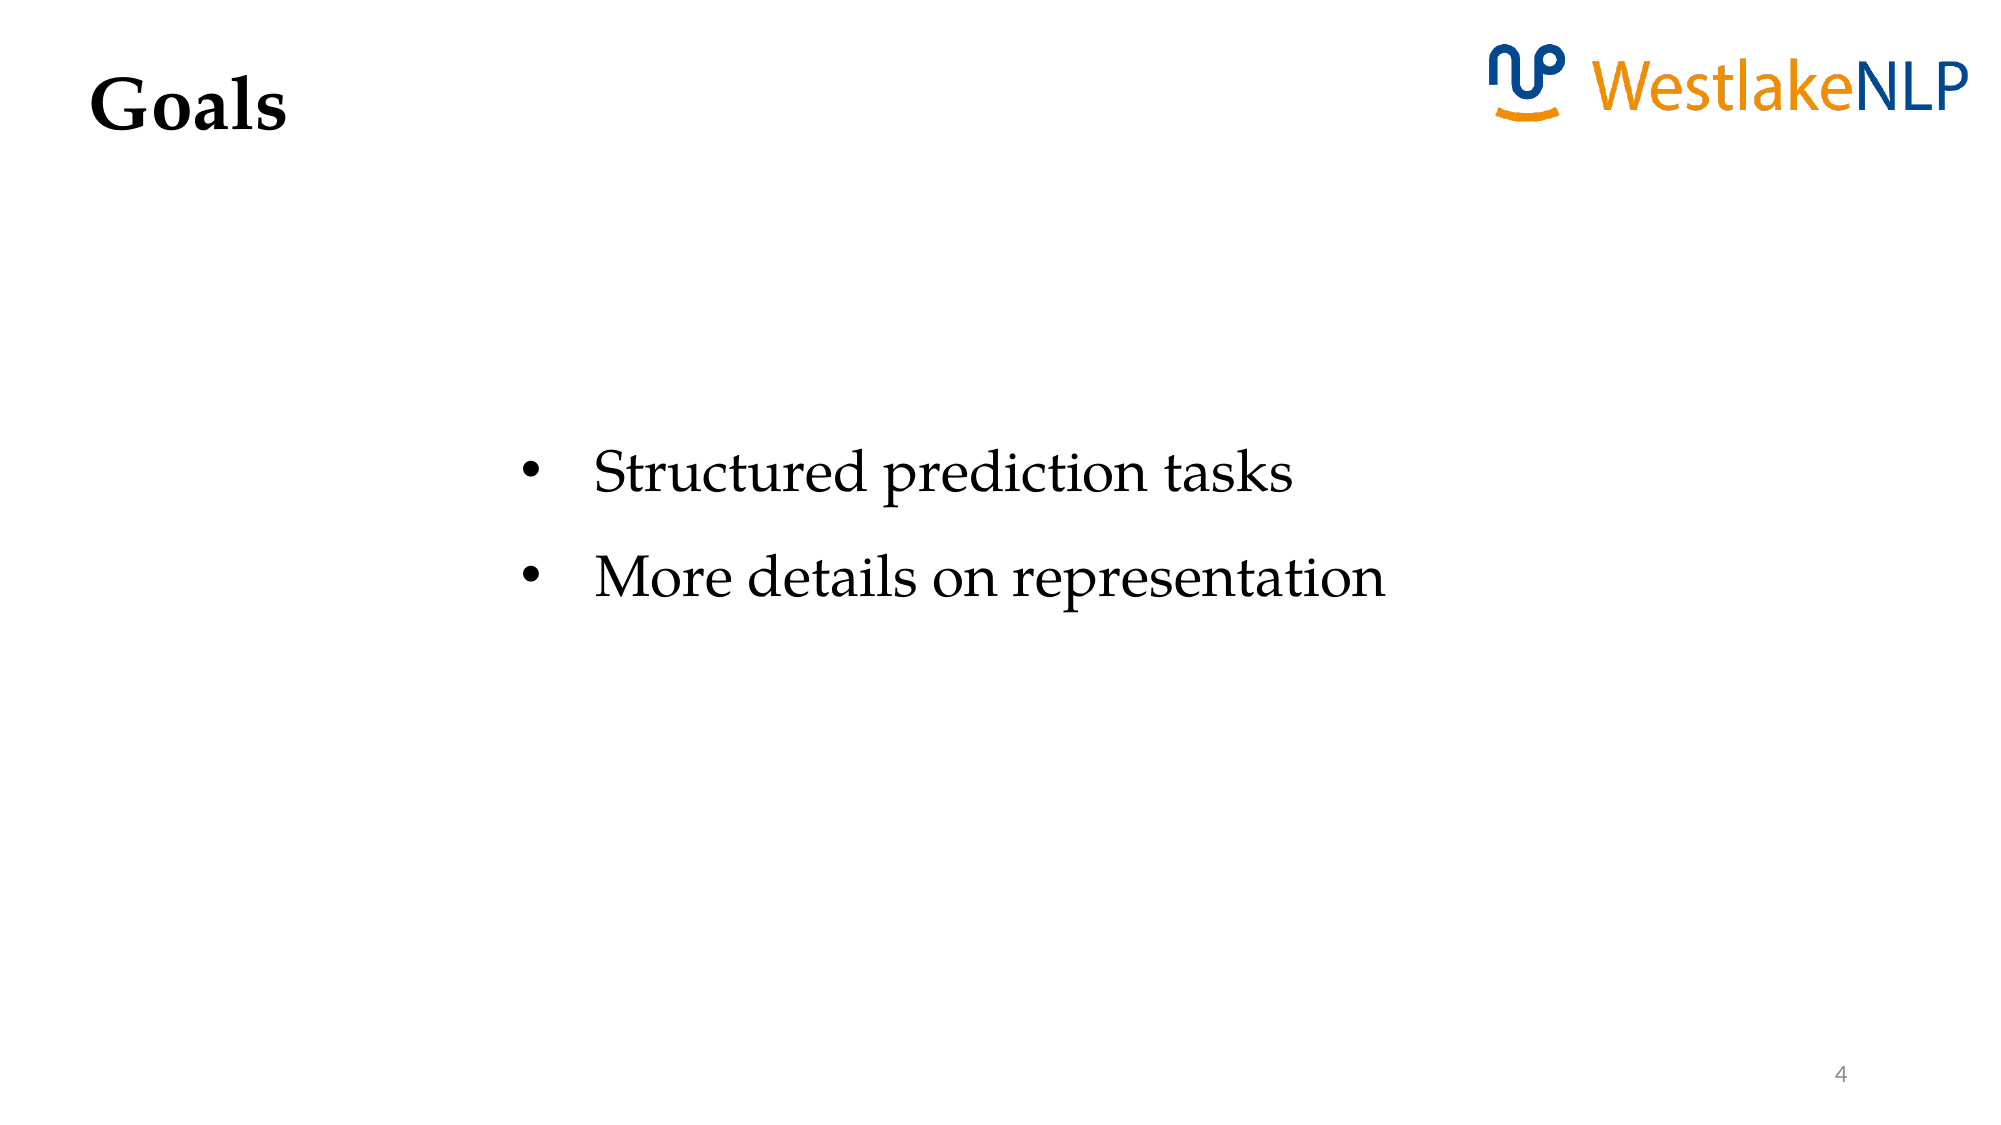

Goals
Structured prediction tasks
More details on representation
4